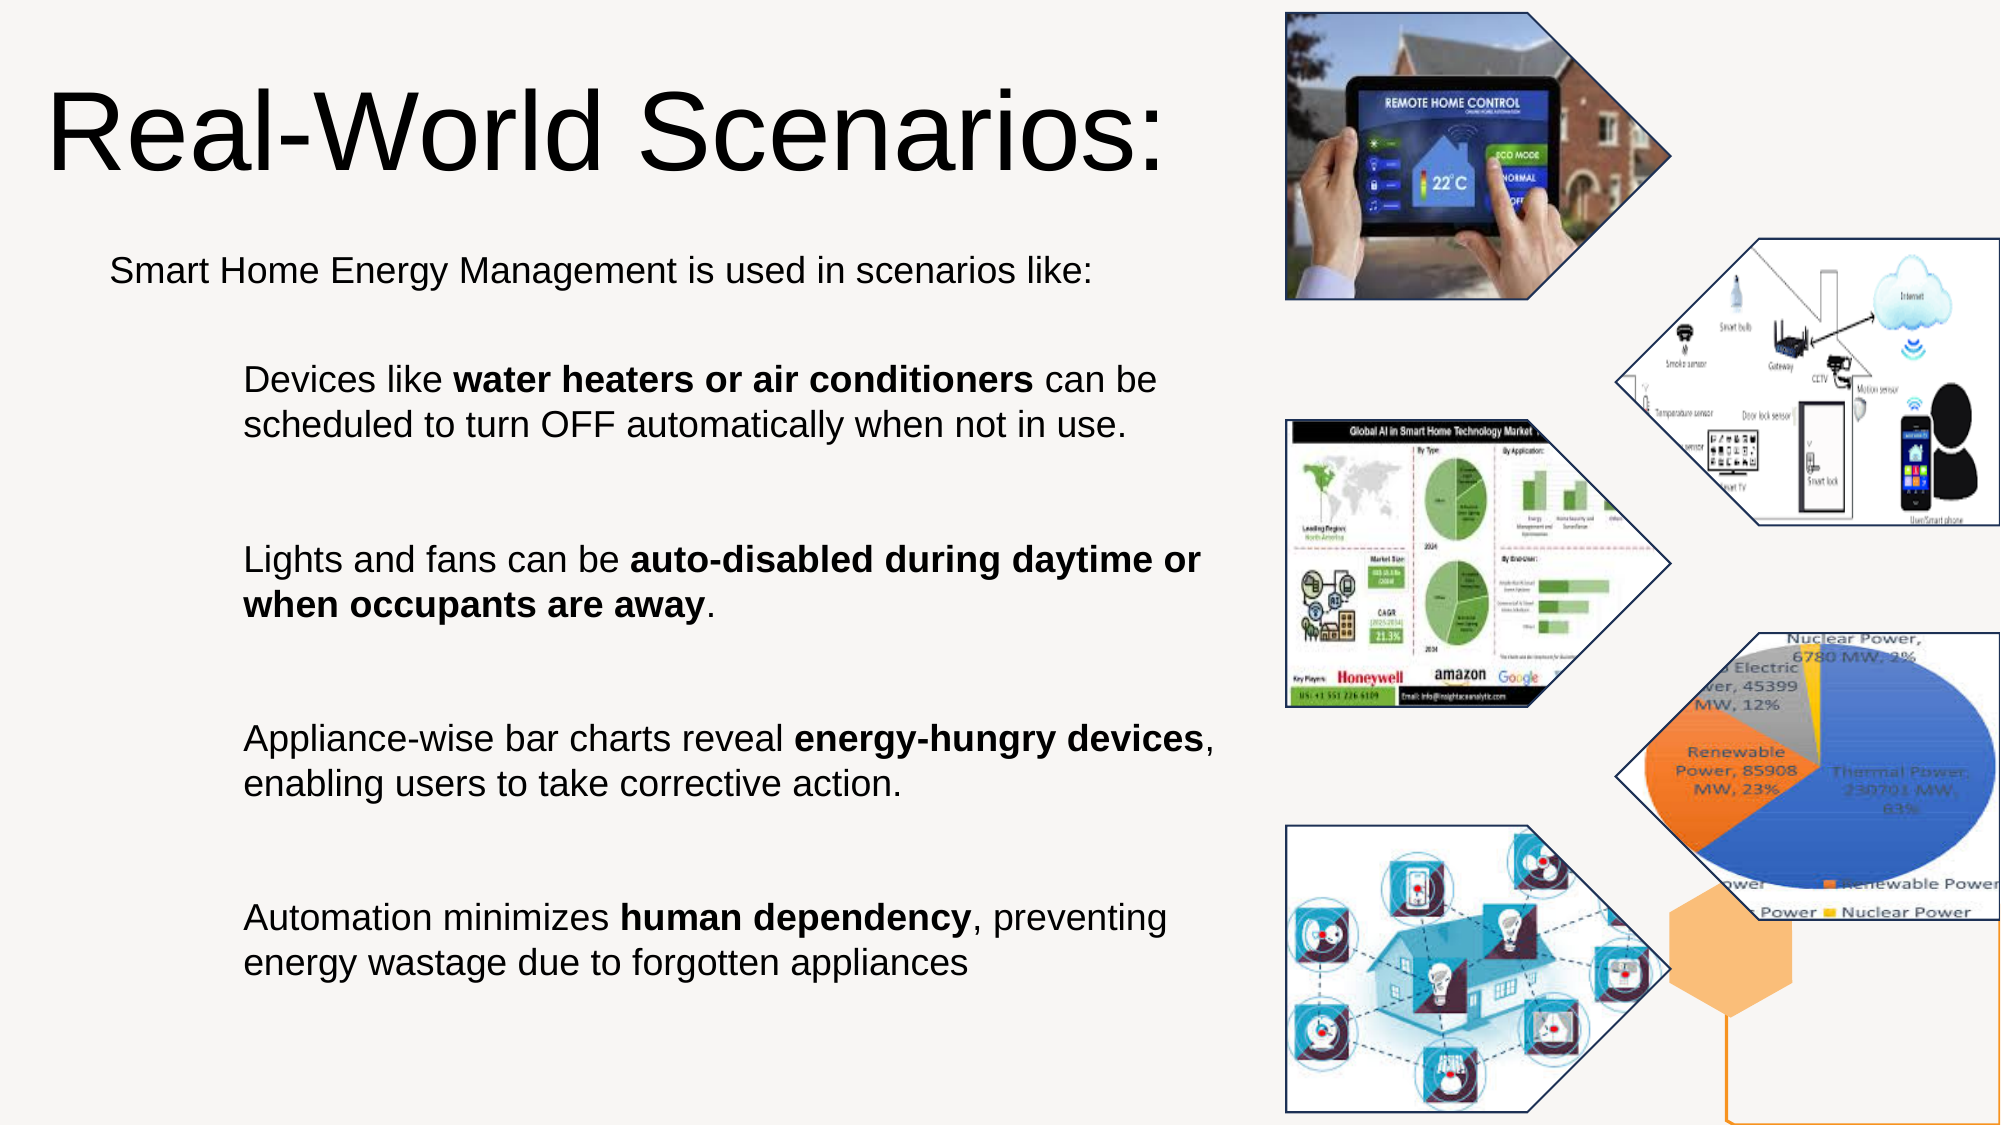

Real-World Scenarios:
Smart Home Energy Management is used in scenarios like:

Devices like water heaters or air conditioners can be scheduled to turn OFF automatically when not in use.

Lights and fans can be auto-disabled during daytime or when occupants are away.

Appliance-wise bar charts reveal energy-hungry devices, enabling users to take corrective action.

Automation minimizes human dependency, preventing energy wastage due to forgotten appliances